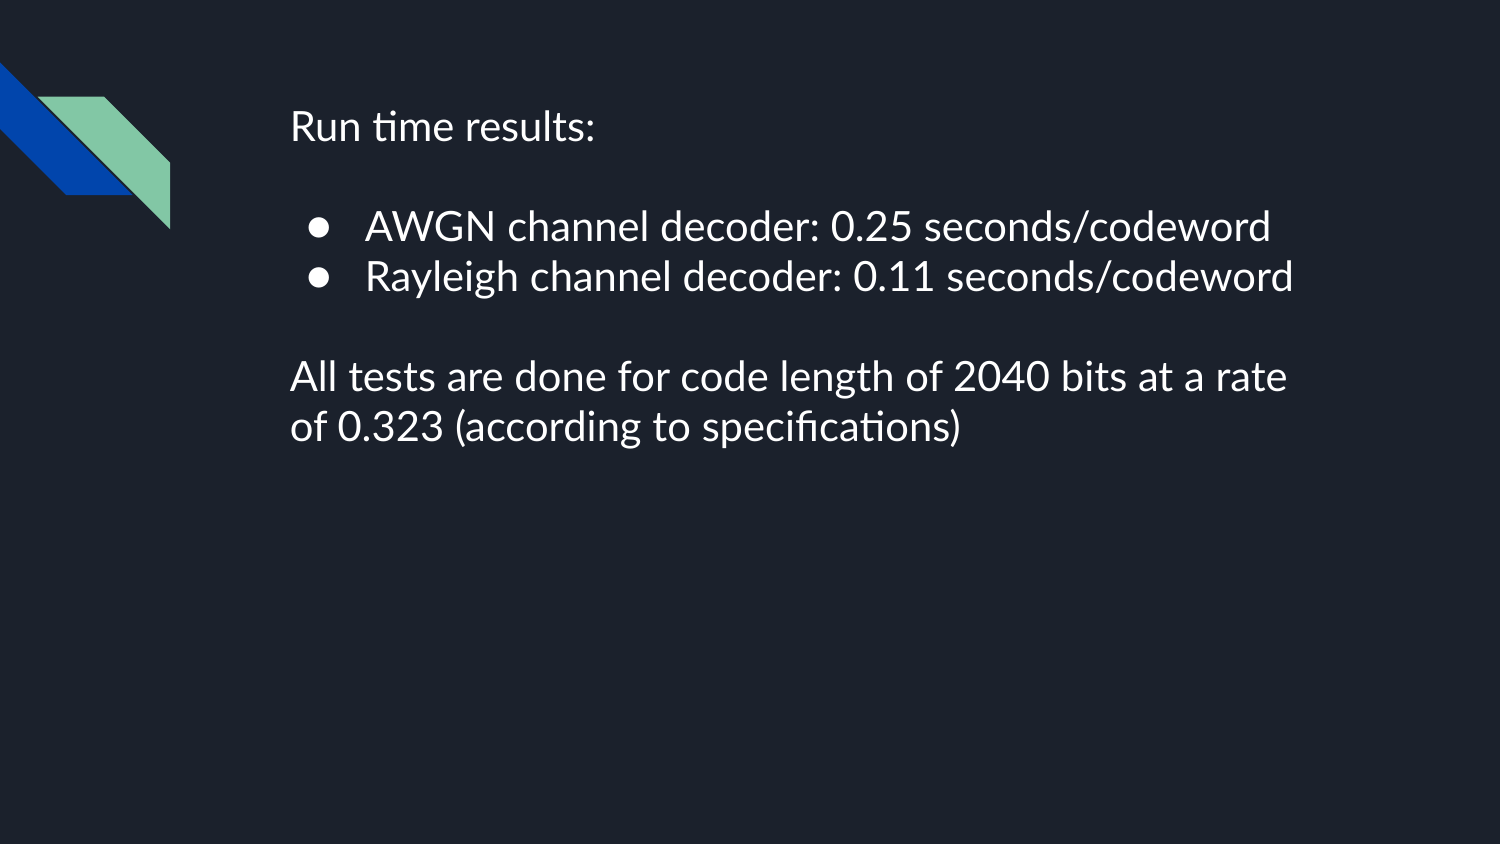

# Run time results:

AWGN channel decoder: 0.25 seconds/codeword
Rayleigh channel decoder: 0.11 seconds/codeword

All tests are done for code length of 2040 bits at a rate of 0.323 (according to specifications)